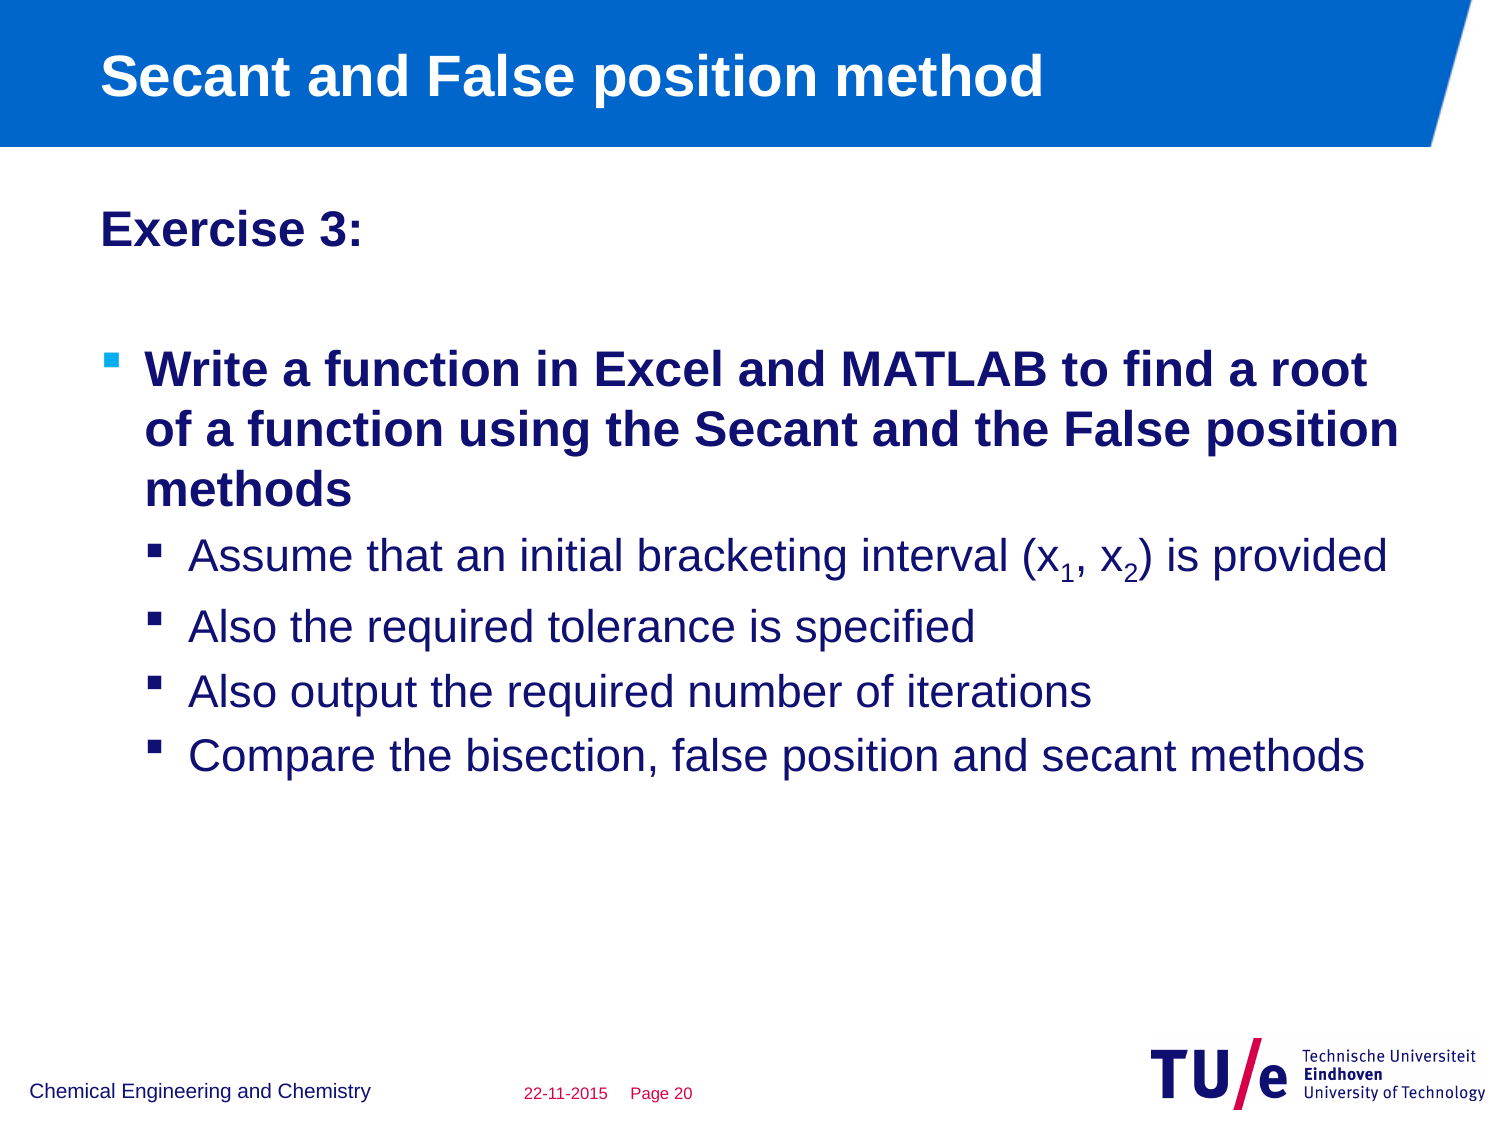

# Secant and False position method
Exercise 3:

Write a function in Excel and MATLAB to find a root
of a function using the Secant and the False position methods
Assume that an initial bracketing interval (x1, x2) is provided
Also the required tolerance is specified
Also output the required number of iterations
Compare the bisection, false position and secant methods
Chemical Engineering and Chemistry
22-11-2015
Page 20